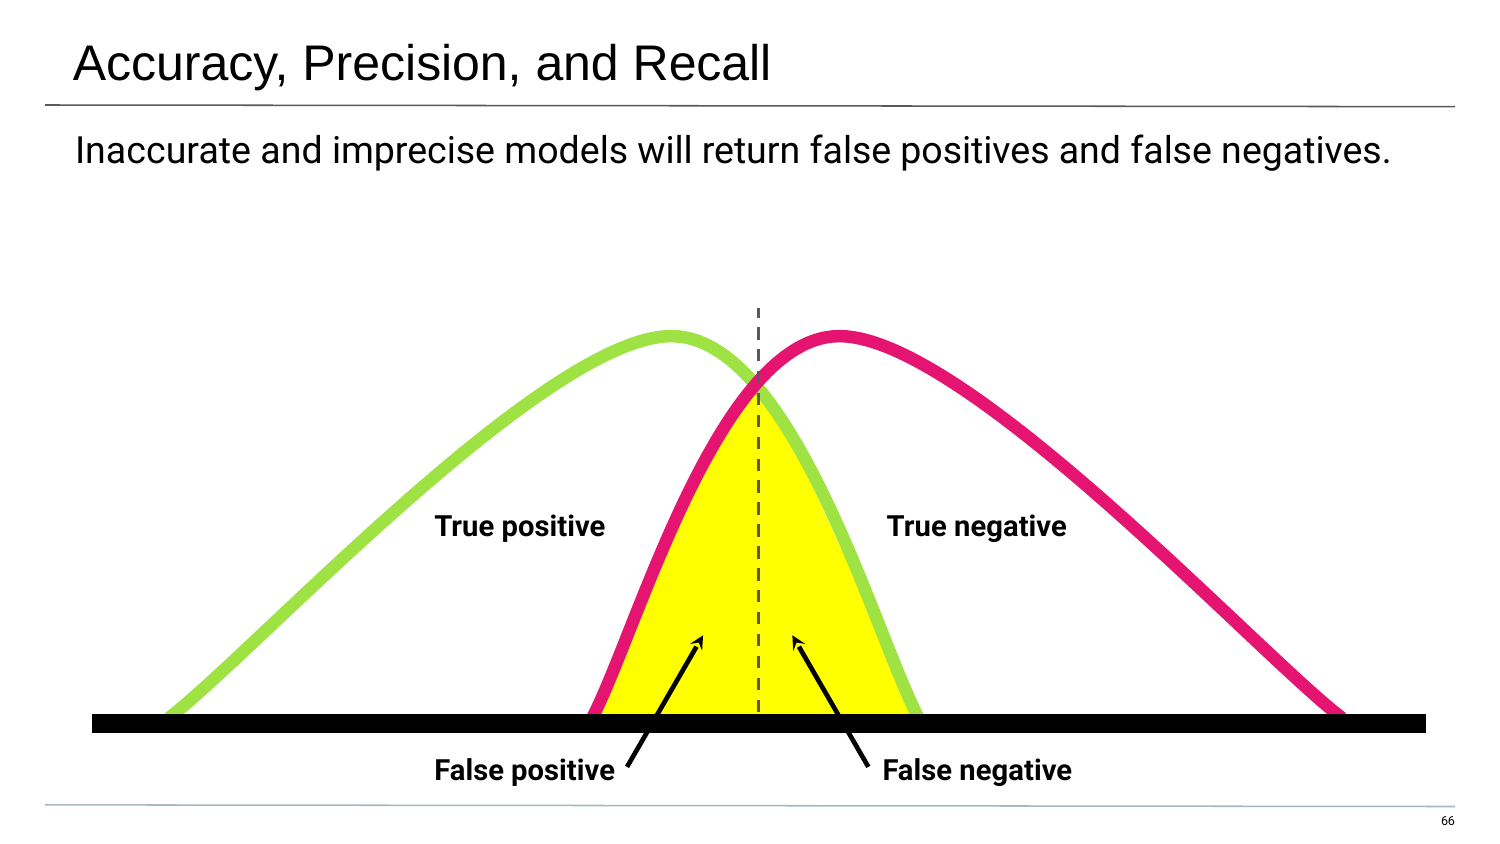

# Accuracy, Precision, and Recall
Inaccurate and imprecise models will return false positives and false negatives.

True positive                                       True negative

False positive                                     False negative

66